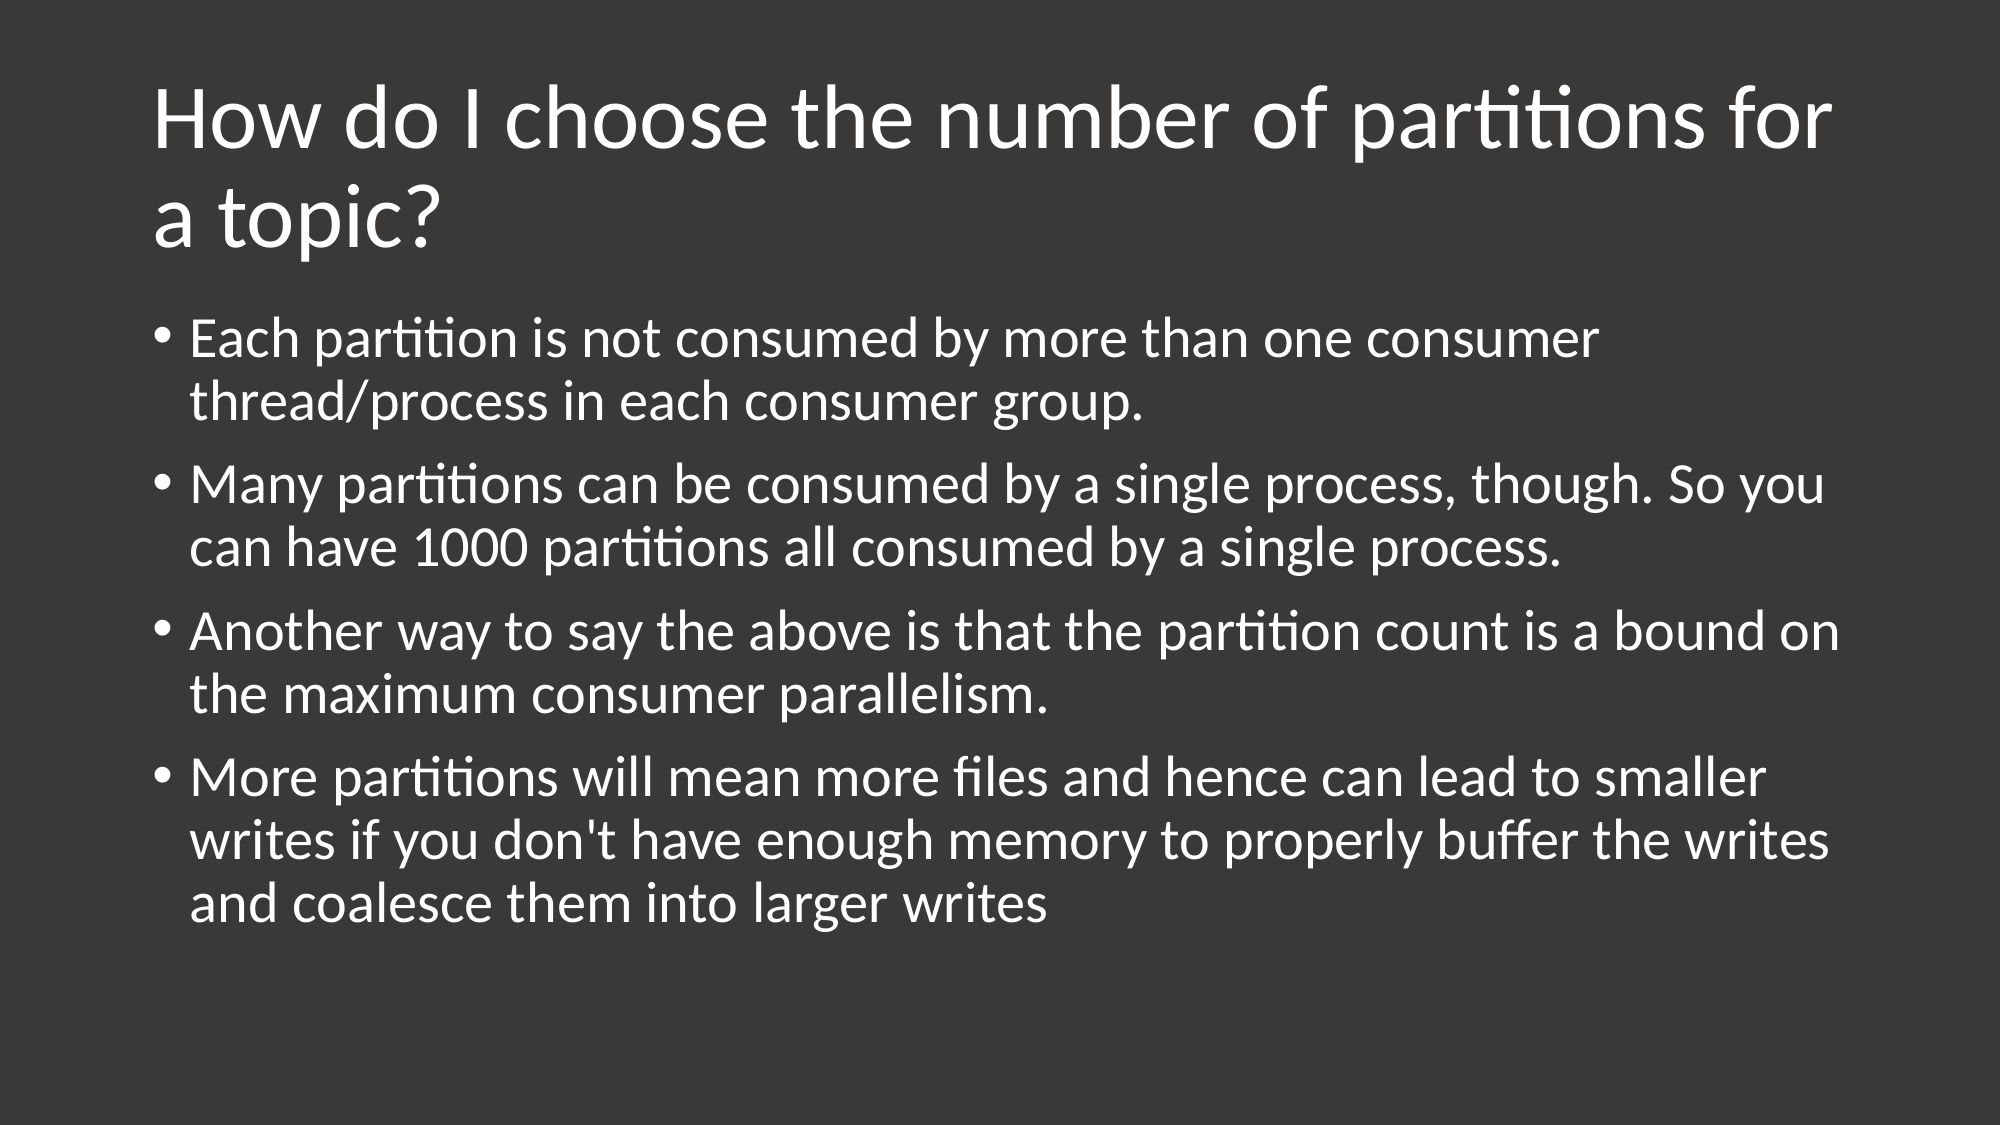

# How do I choose the number of partitions for a topic?
Each partition is not consumed by more than one consumer thread/process in each consumer group.
Many partitions can be consumed by a single process, though. So you can have 1000 partitions all consumed by a single process.
Another way to say the above is that the partition count is a bound on the maximum consumer parallelism.
More partitions will mean more files and hence can lead to smaller writes if you don't have enough memory to properly buffer the writes and coalesce them into larger writes